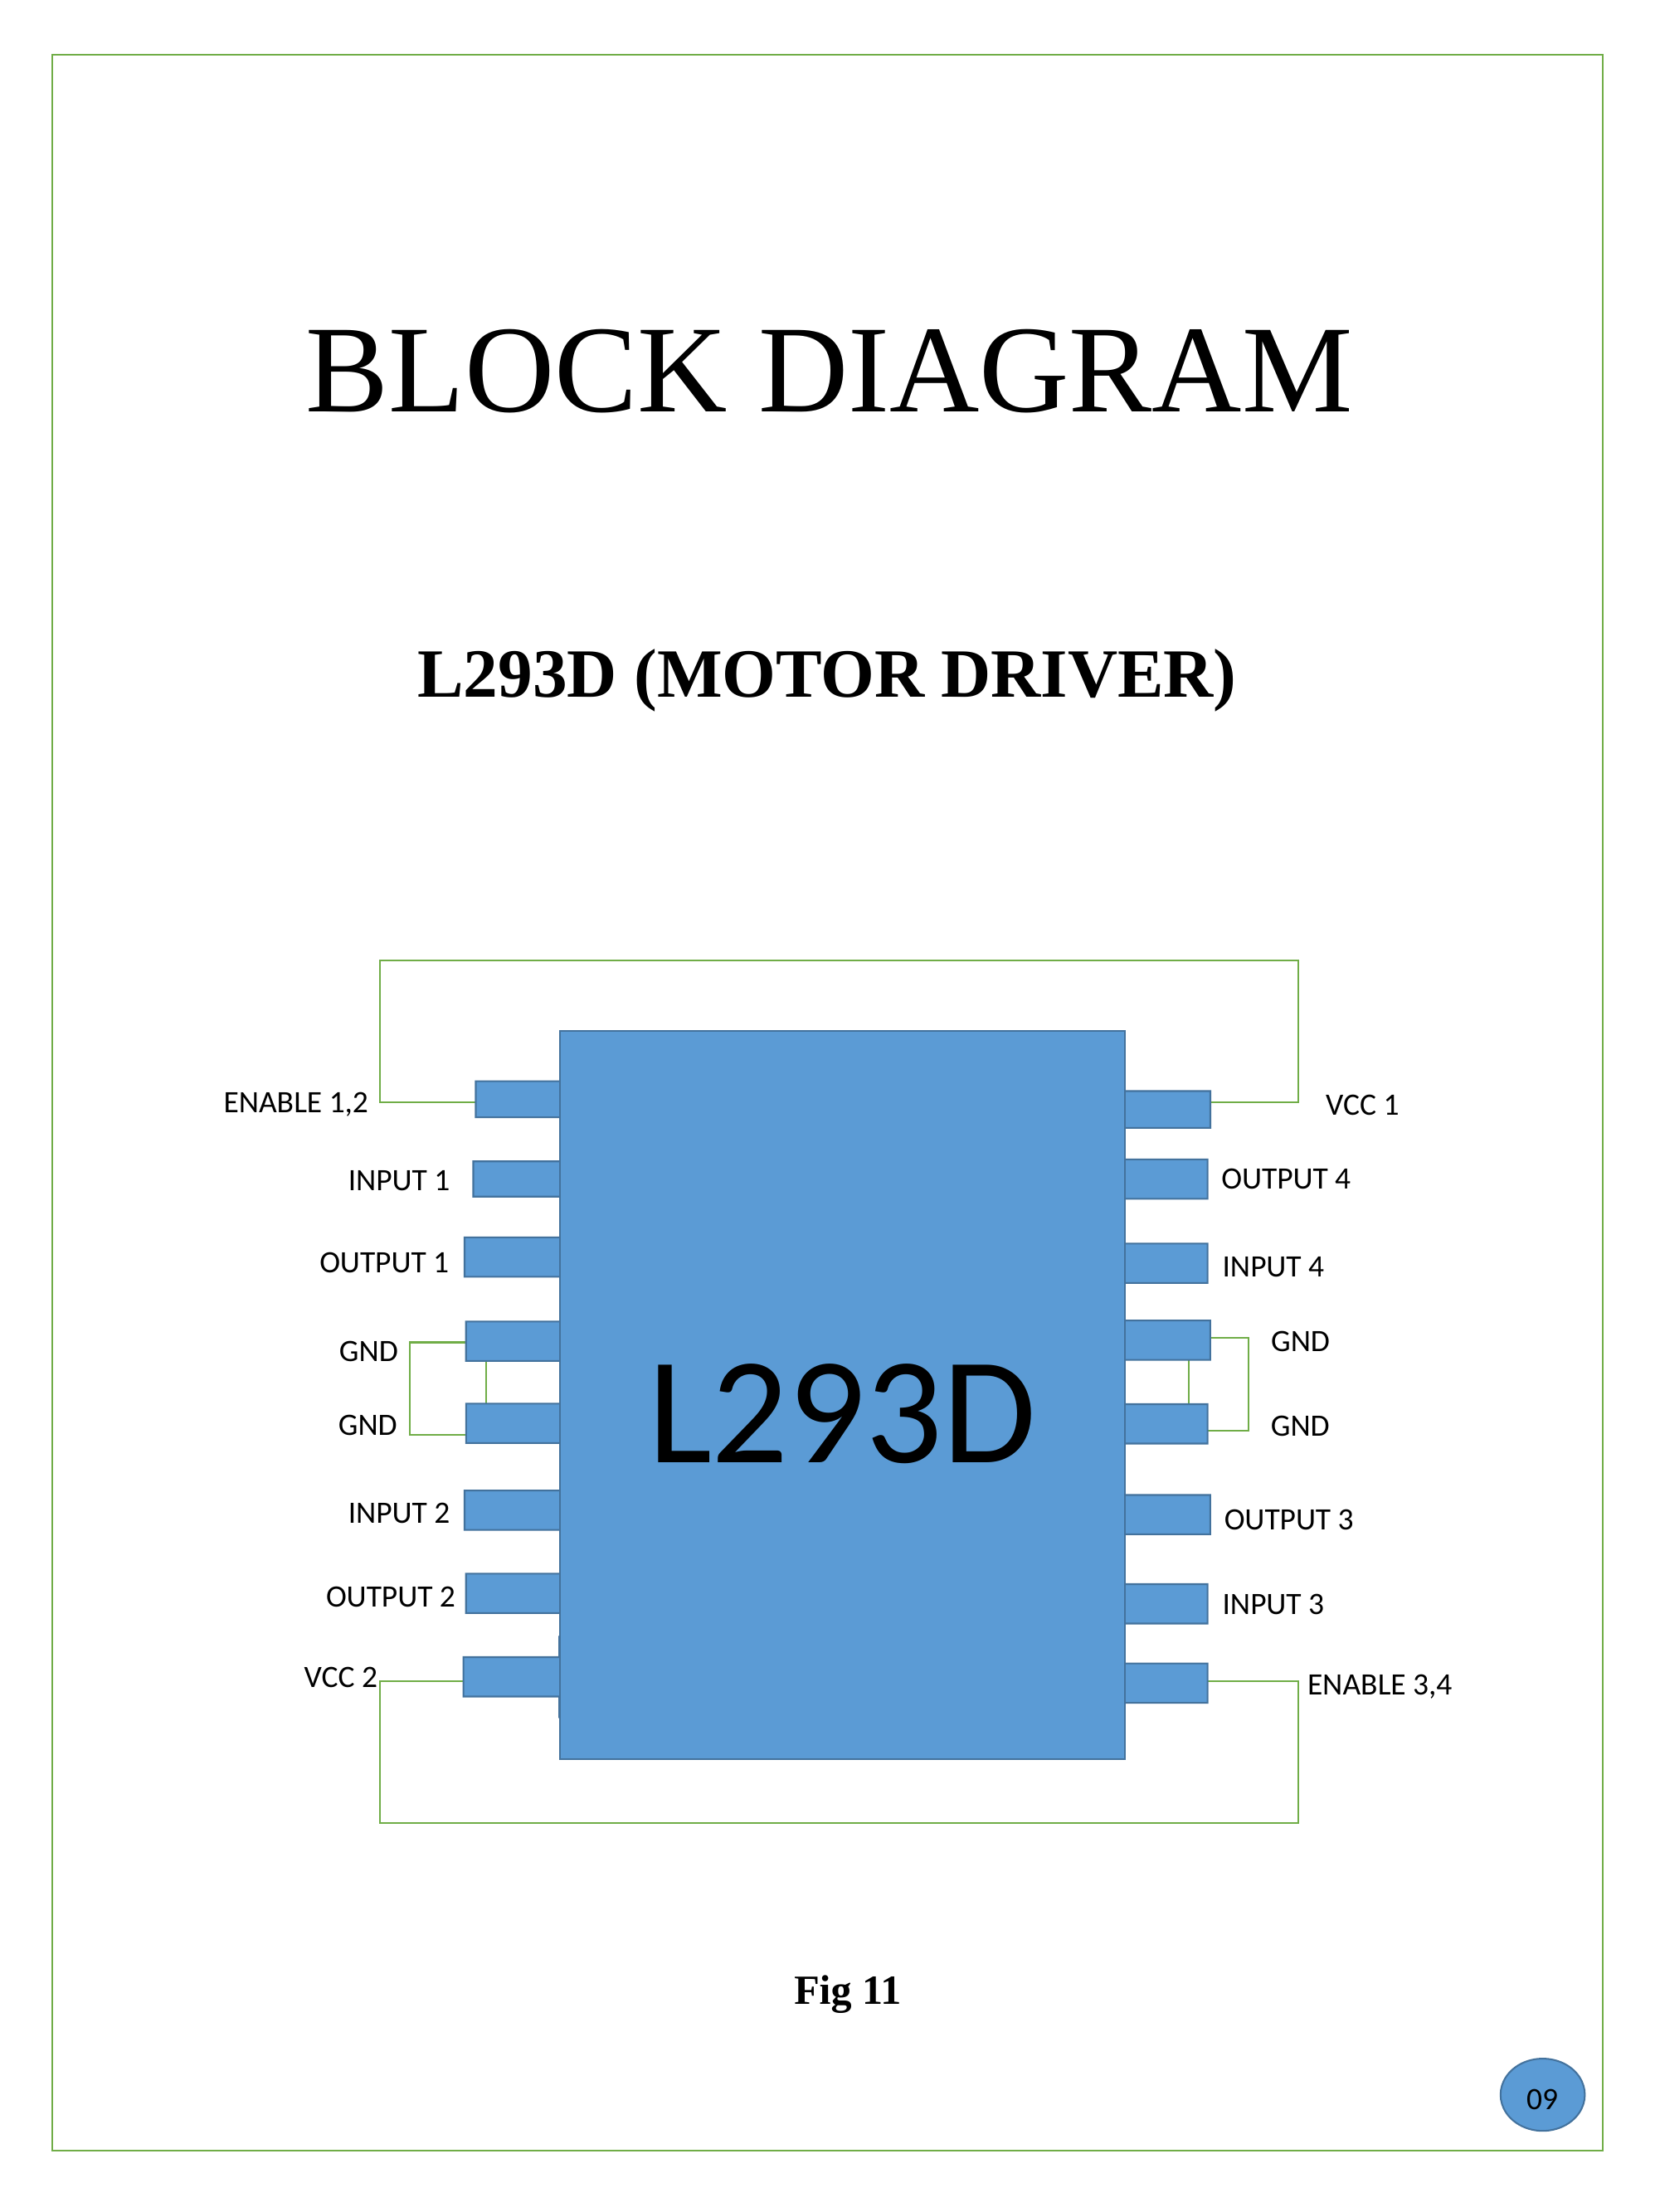

BLOCK DIAGRAM
L293D (MOTOR DRIVER)

ENABLE 1,2
VCC 1

OUTPUT 4
INPUT 1

OUTPUT 1
INPUT 4

L293D
GND
GND

GND
GND

INPUT 2
OUTPUT 3

OUTPUT 2
INPUT 3

VCC 2
ENABLE 3,4

Fig 11

09